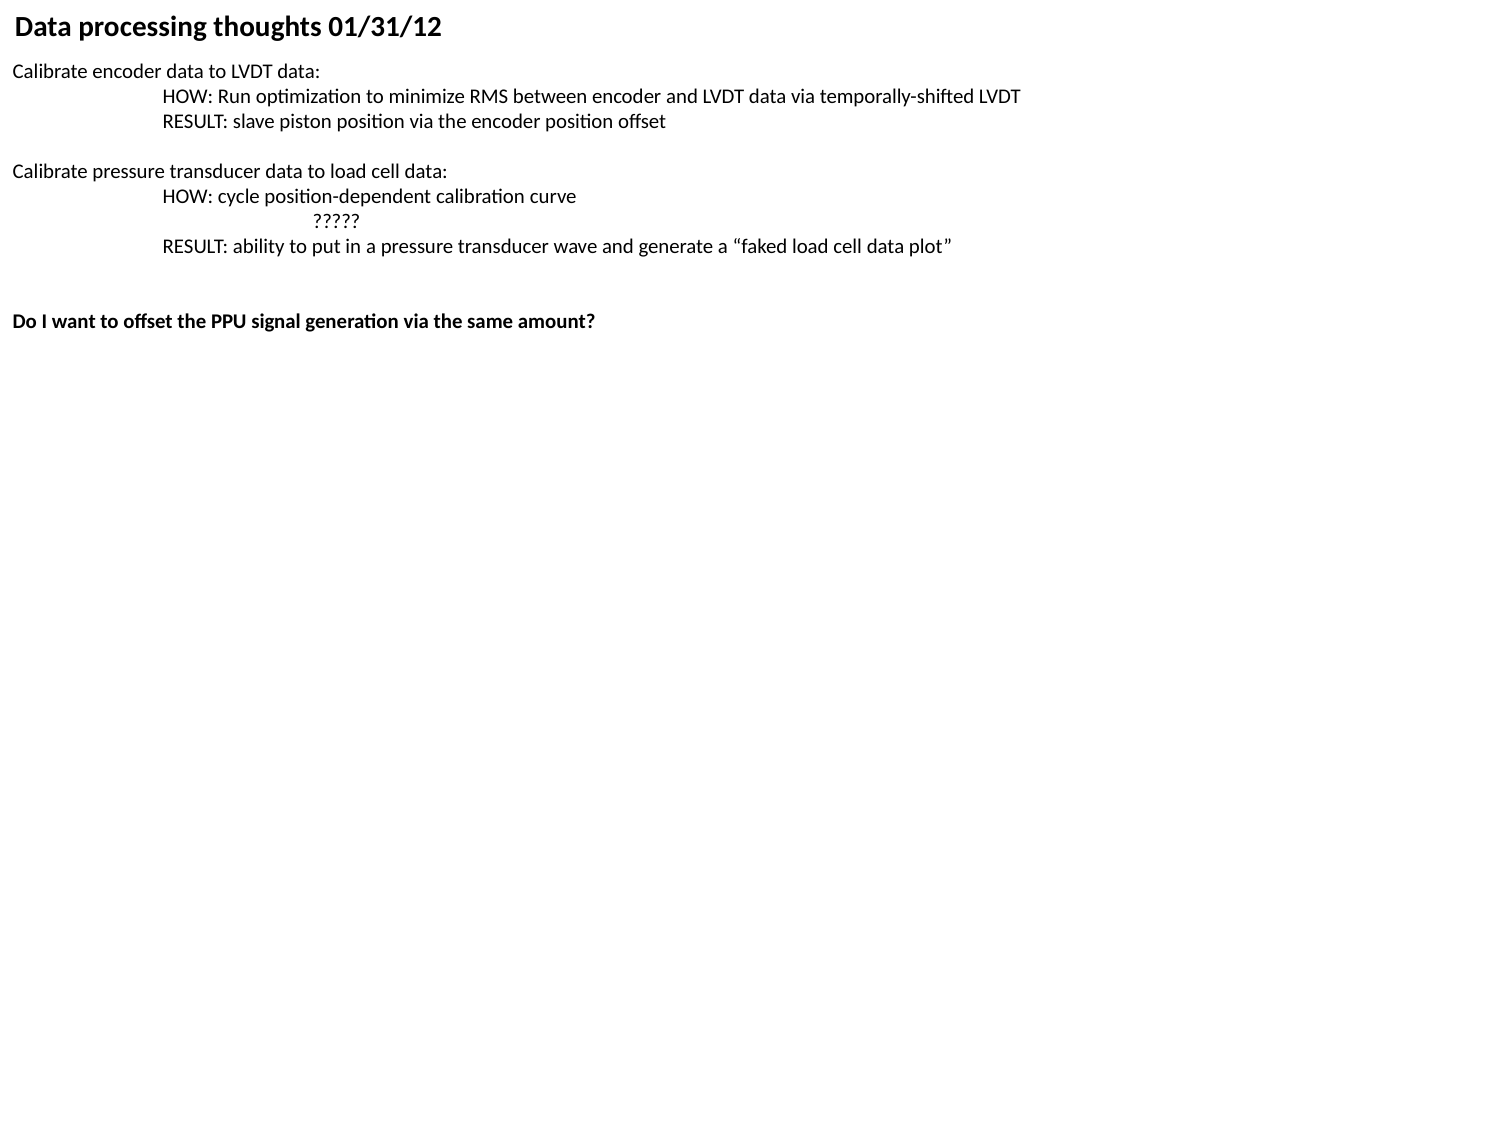

Data processing thoughts 01/31/12
Calibrate encoder data to LVDT data:
	HOW: Run optimization to minimize RMS between encoder and LVDT data via temporally-shifted LVDT
	RESULT: slave piston position via the encoder position offset

Calibrate pressure transducer data to load cell data:
	HOW: cycle position-dependent calibration curve
		?????
	RESULT: ability to put in a pressure transducer wave and generate a “faked load cell data plot”

Do I want to offset the PPU signal generation via the same amount?